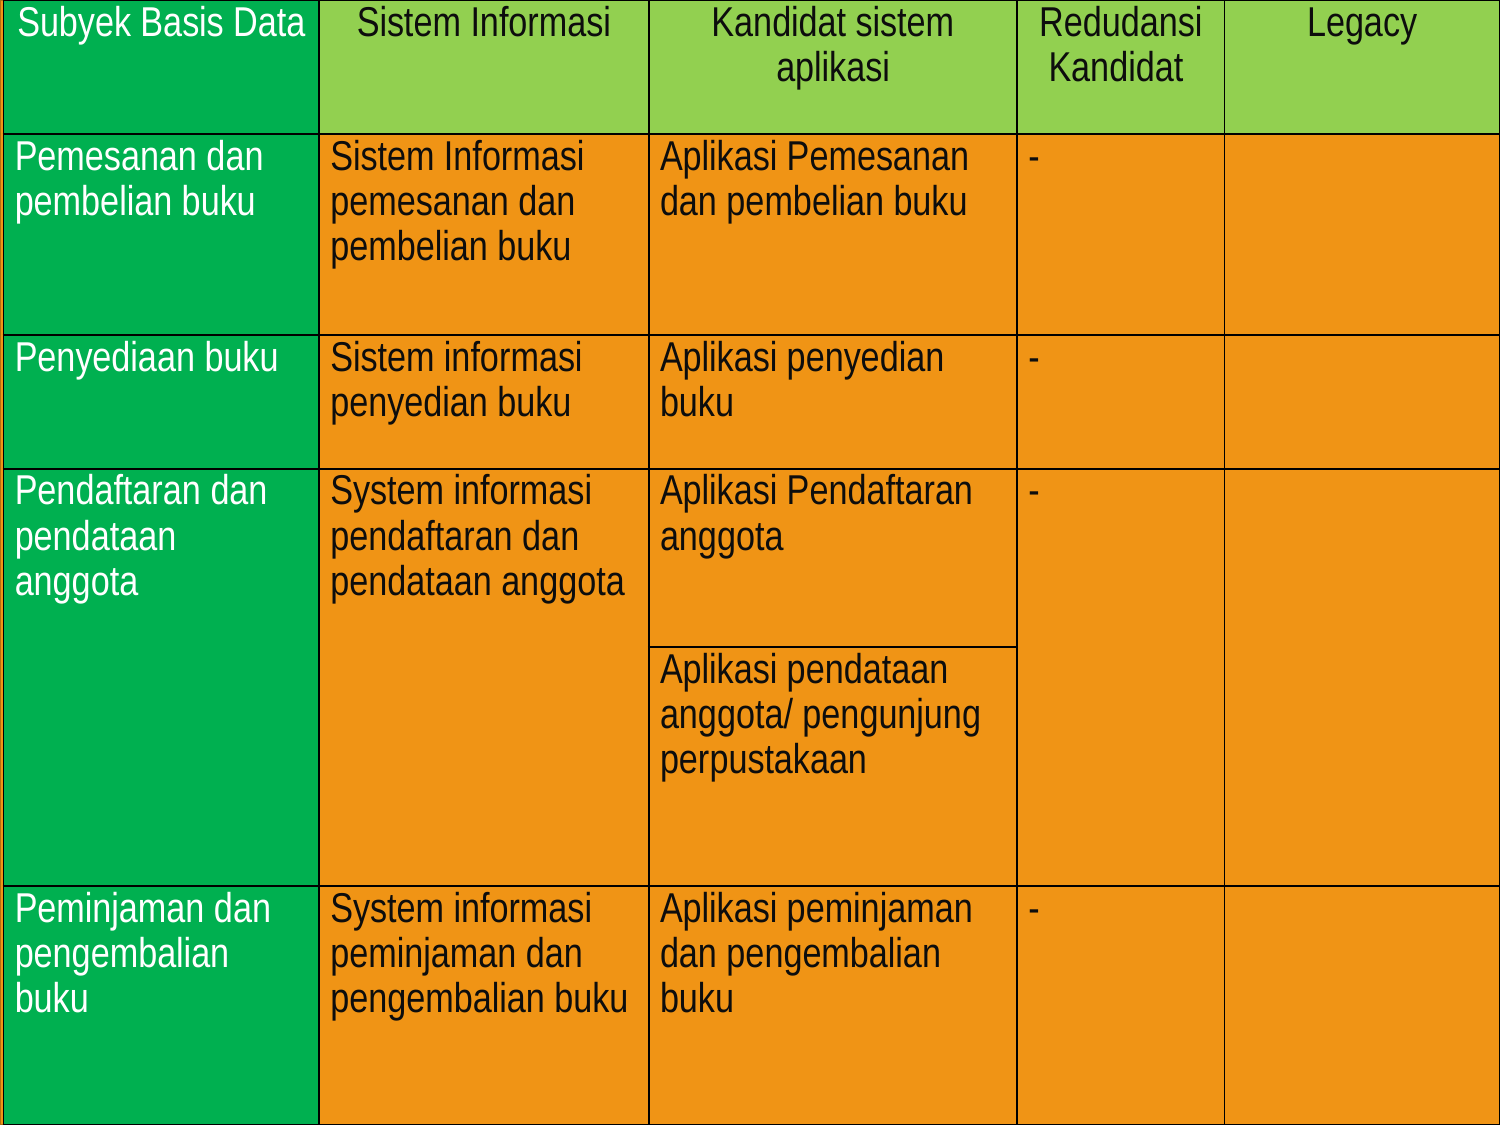

| Subyek Basis Data | Sistem Informasi | Kandidat sistem aplikasi | Redudansi Kandidat | Legacy |
| --- | --- | --- | --- | --- |
| Pemesanan dan pembelian buku | Sistem Informasi pemesanan dan pembelian buku | Aplikasi Pemesanan dan pembelian buku | - |  |
| Penyediaan buku | Sistem informasi penyedian buku | Aplikasi penyedian buku | - |  |
| Pendaftaran dan pendataan anggota | System informasi pendaftaran dan pendataan anggota | Aplikasi Pendaftaran anggota | - |  |
|  |  | Aplikasi pendataan anggota/ pengunjung perpustakaan |  |  |
| Peminjaman dan pengembalian buku | System informasi peminjaman dan pengembalian buku | Aplikasi peminjaman dan pengembalian buku | - |  |